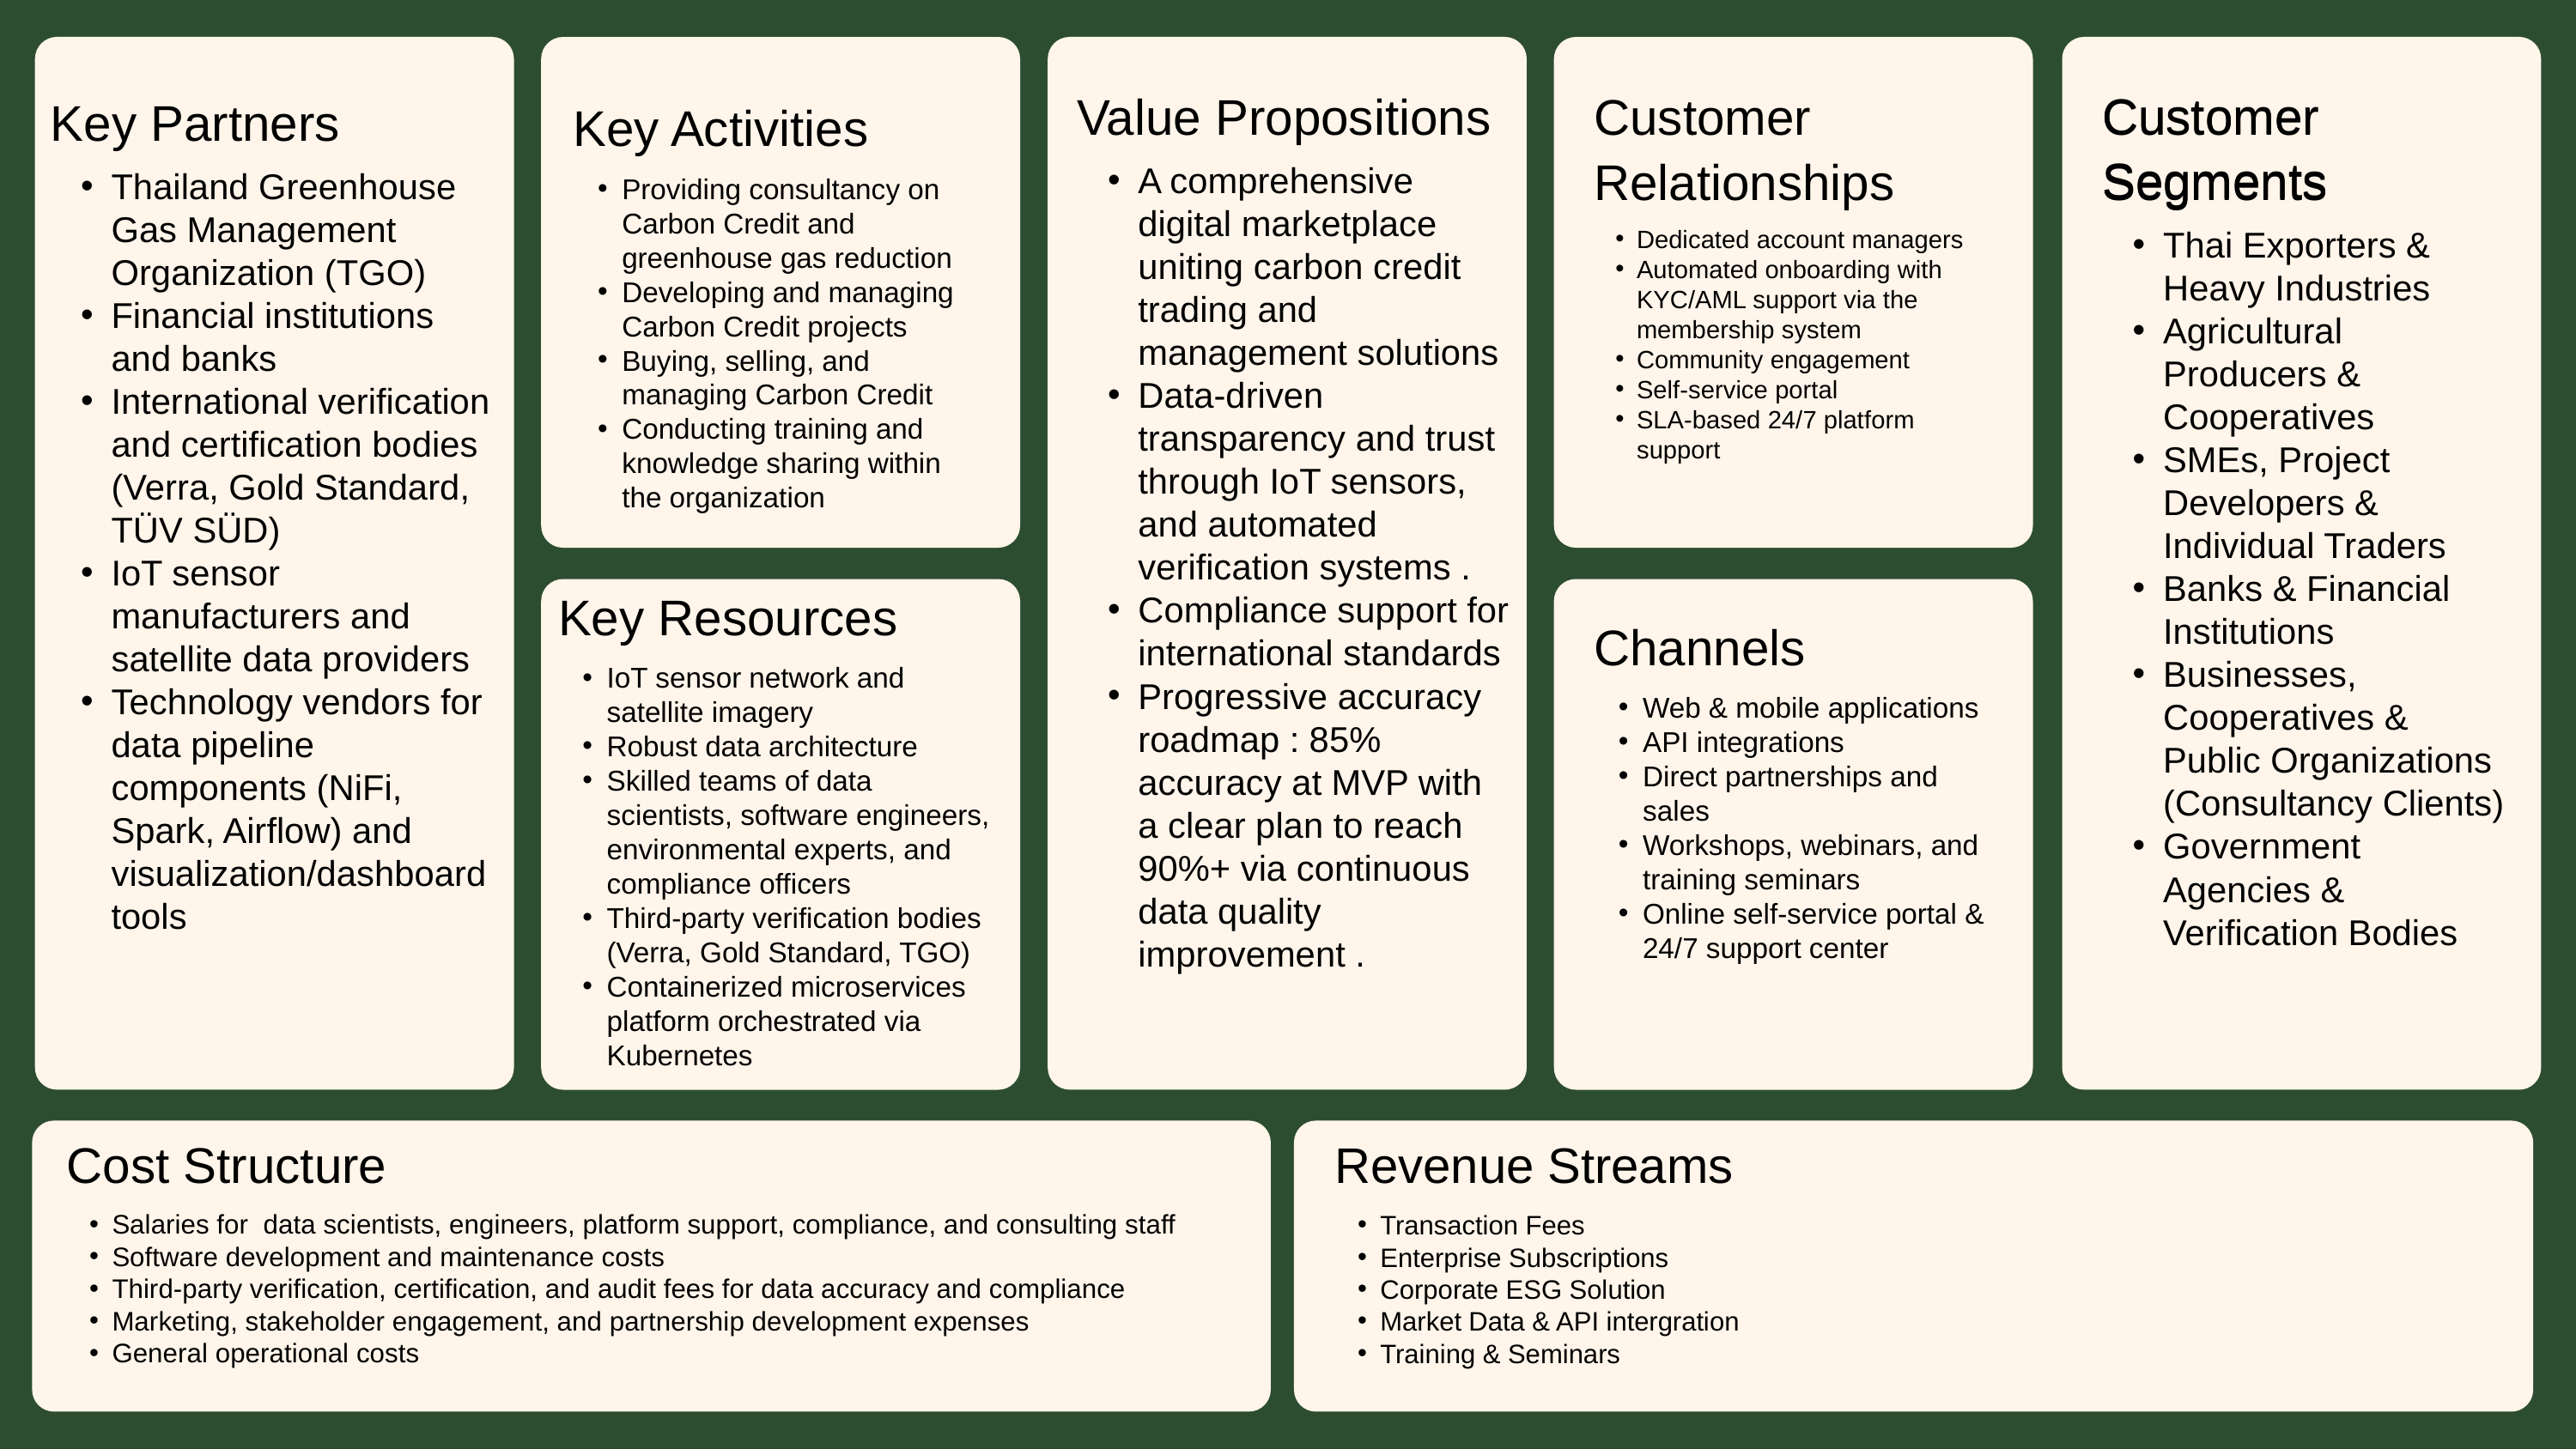

Customer Segments
Value Propositions
A comprehensive digital marketplace uniting carbon credit trading and management solutions
Data-driven transparency and trust through IoT sensors,  and automated verification systems .
Compliance support for international standards
Progressive accuracy roadmap : 85% accuracy at MVP with a clear plan to reach 90%+ via continuous data quality improvement .
Customer Relationships
Dedicated account managers
Automated onboarding with KYC/AML support via the membership system
Community engagement
Self-service portal
SLA-based 24/7 platform support

Customer Segments
Thai Exporters & Heavy Industries
Agricultural Producers & Cooperatives
SMEs, Project Developers & Individual Traders
Banks & Financial Institutions
Businesses, Cooperatives & Public Organizations (Consultancy Clients)
Government Agencies & Verification Bodies

Key Partners
Thailand Greenhouse Gas Management Organization (TGO)
Financial institutions and banks
International verification and certification bodies (Verra, Gold Standard, TÜV SÜD)
IoT sensor manufacturers and satellite data providers
Technology vendors for data pipeline components (NiFi, Spark, Airflow) and visualization/dashboard tools

Key Activities
Providing consultancy on Carbon Credit and greenhouse gas reduction
Developing and managing Carbon Credit projects
Buying, selling, and managing Carbon Credit
Conducting training and knowledge sharing within the organization

Key Resources
IoT sensor network and satellite imagery
Robust data architecture
Skilled teams of data scientists, software engineers, environmental experts, and compliance officers
Third-party verification bodies (Verra, Gold Standard, TGO)
Containerized microservices platform orchestrated via Kubernetes

Channels
Web & mobile applications
API integrations
Direct partnerships and sales
Workshops, webinars, and training seminars
Online self-service portal & 24/7 support center

Cost Structure
Salaries for  data scientists, engineers, platform support, compliance, and consulting staff
Software development and maintenance costs
Third-party verification, certification, and audit fees for data accuracy and compliance
Marketing, stakeholder engagement, and partnership development expenses
General operational costs

Revenue Streams
Transaction Fees
Enterprise Subscriptions
Corporate ESG Solution
Market Data & API intergration
Training & Seminars